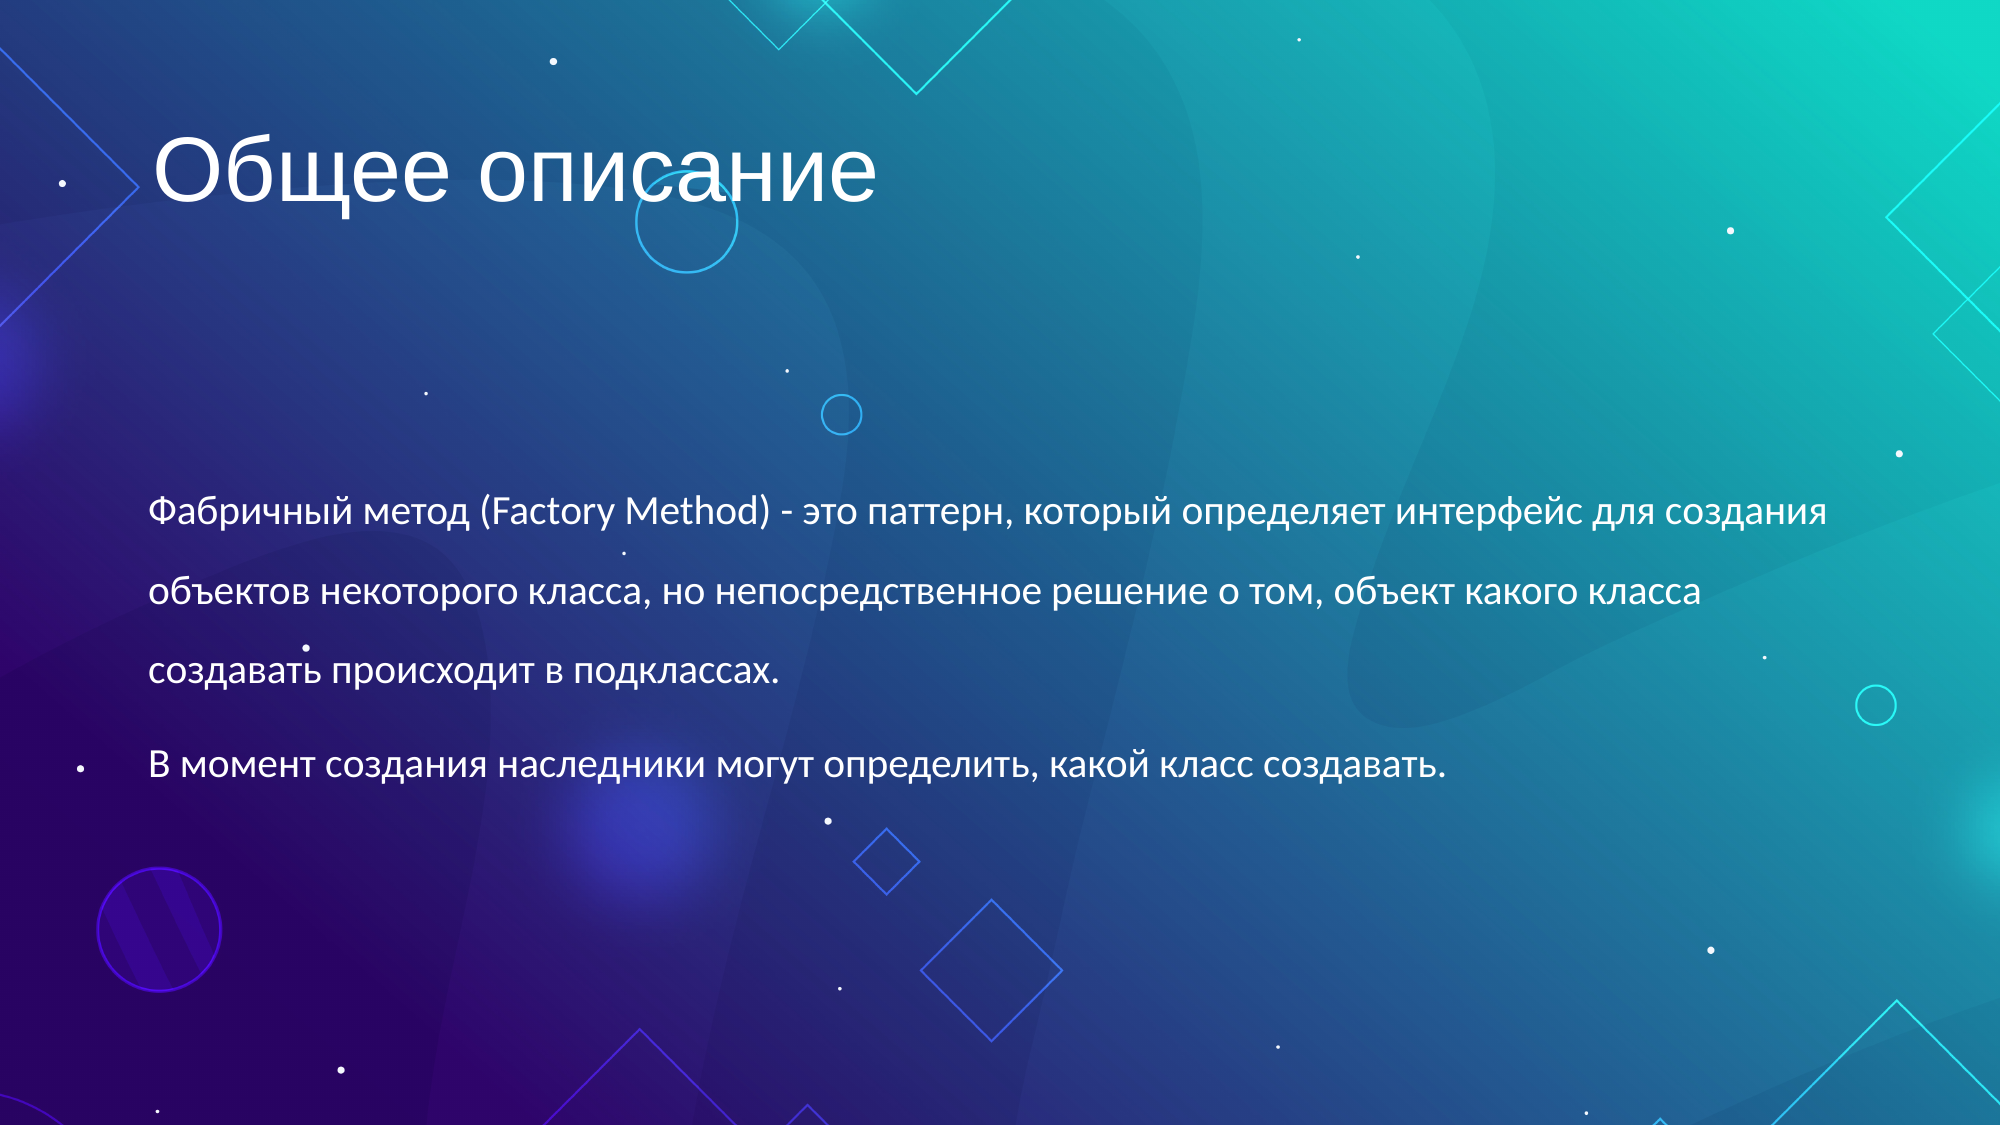

# Общее описание
Фабричный метод (Factory Method) - это паттерн, который определяет интерфейс для создания объектов некоторого класса, но непосредственное решение о том, объект какого класса создавать происходит в подклассах.
В момент создания наследники могут определить, какой класс создавать.